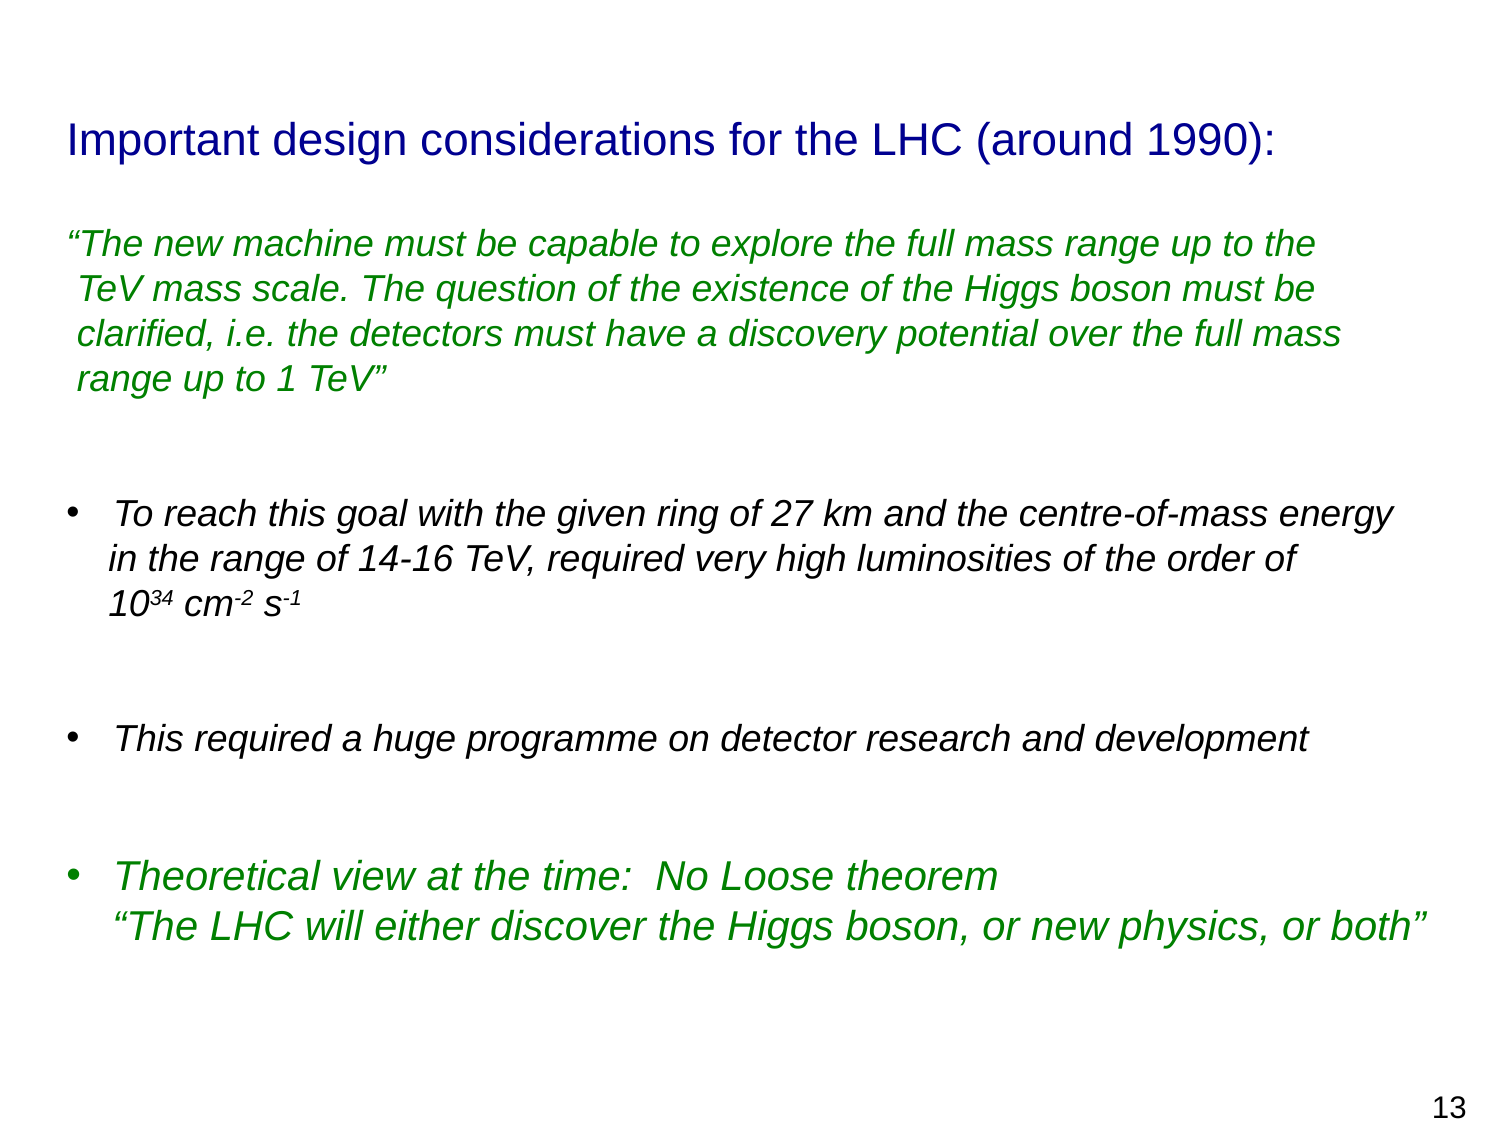

Important design considerations for the LHC (around 1990):

“The new machine must be capable to explore the full mass range up to the
 TeV mass scale. The question of the existence of the Higgs boson must be
 clarified, i.e. the detectors must have a discovery potential over the full mass
 range up to 1 TeV”

To reach this goal with the given ring of 27 km and the centre-of-mass energy
    in the range of 14-16 TeV, required very high luminosities of the order of
    1034 cm-2 s-1

This required a huge programme on detector research and development

Theoretical view at the time:  No Loose theorem
    “The LHC will either discover the Higgs boson, or new physics, or both”